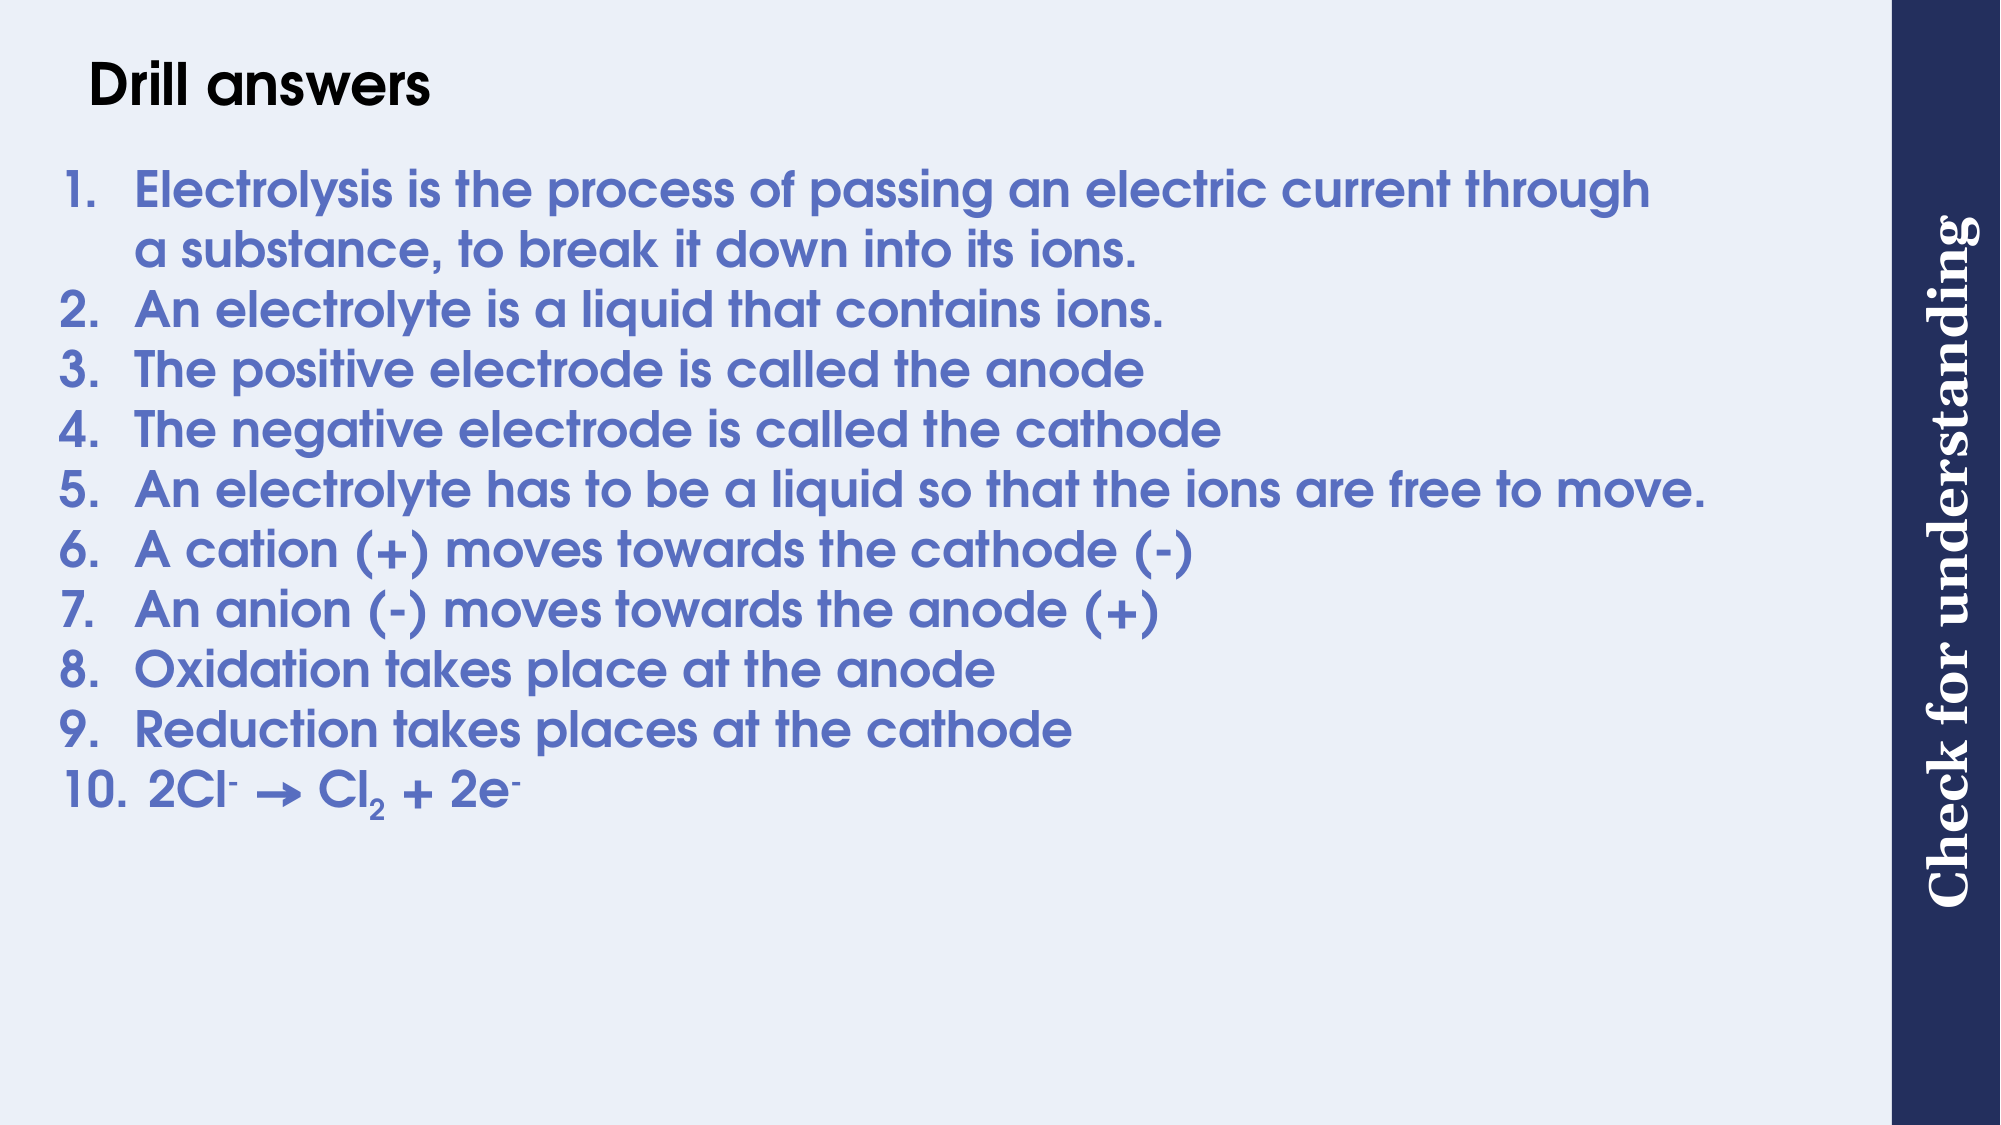

# Drill answers
Electrolysis is the process of passing an electric current through a substance, to break it down into its ions.
An electrolyte is a liquid that contains ions.
The positive electrode is called the anode
The negative electrode is called the cathode
An electrolyte has to be a liquid so that the ions are free to move.
A cation (+) moves towards the cathode (-)
An anion (-) moves towards the anode (+)
Oxidation takes place at the anode
Reduction takes places at the cathode
 2Cl- → Cl2 + 2e-